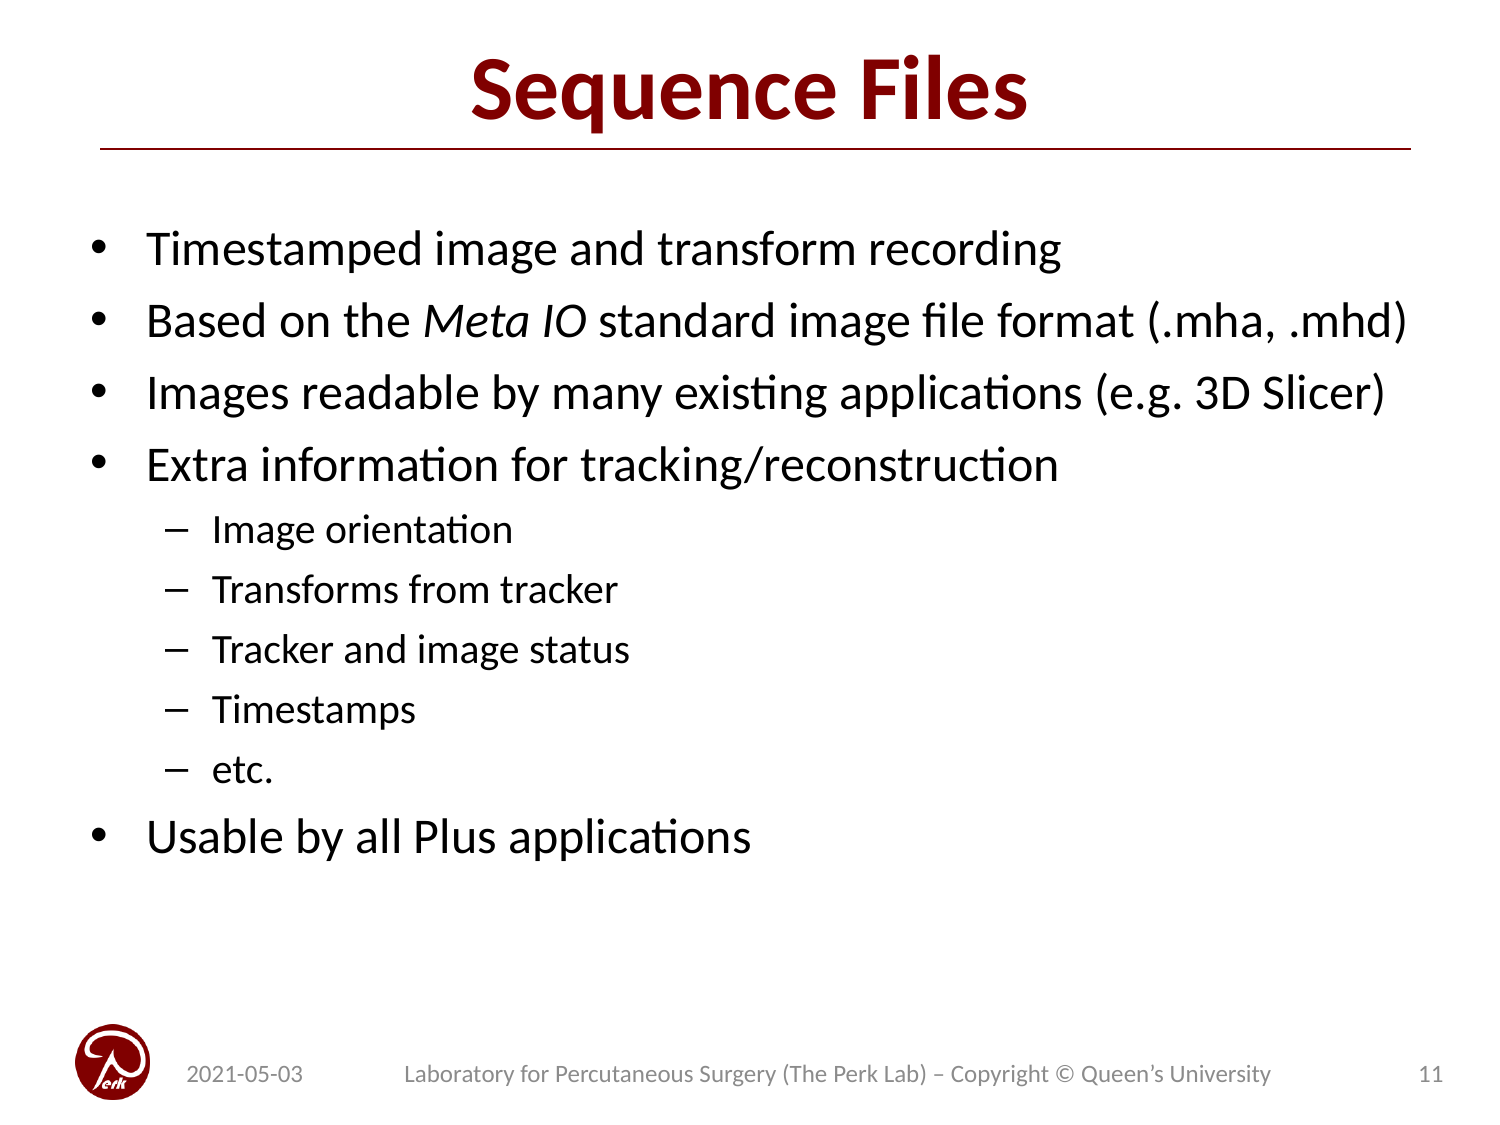

# Sequence Files
Timestamped image and transform recording
Based on the Meta IO standard image file format (.mha, .mhd)
Images readable by many existing applications (e.g. 3D Slicer)
Extra information for tracking/reconstruction
Image orientation
Transforms from tracker
Tracker and image status
Timestamps
etc.
Usable by all Plus applications
2021-05-03
Laboratory for Percutaneous Surgery (The Perk Lab) – Copyright © Queen’s University
11